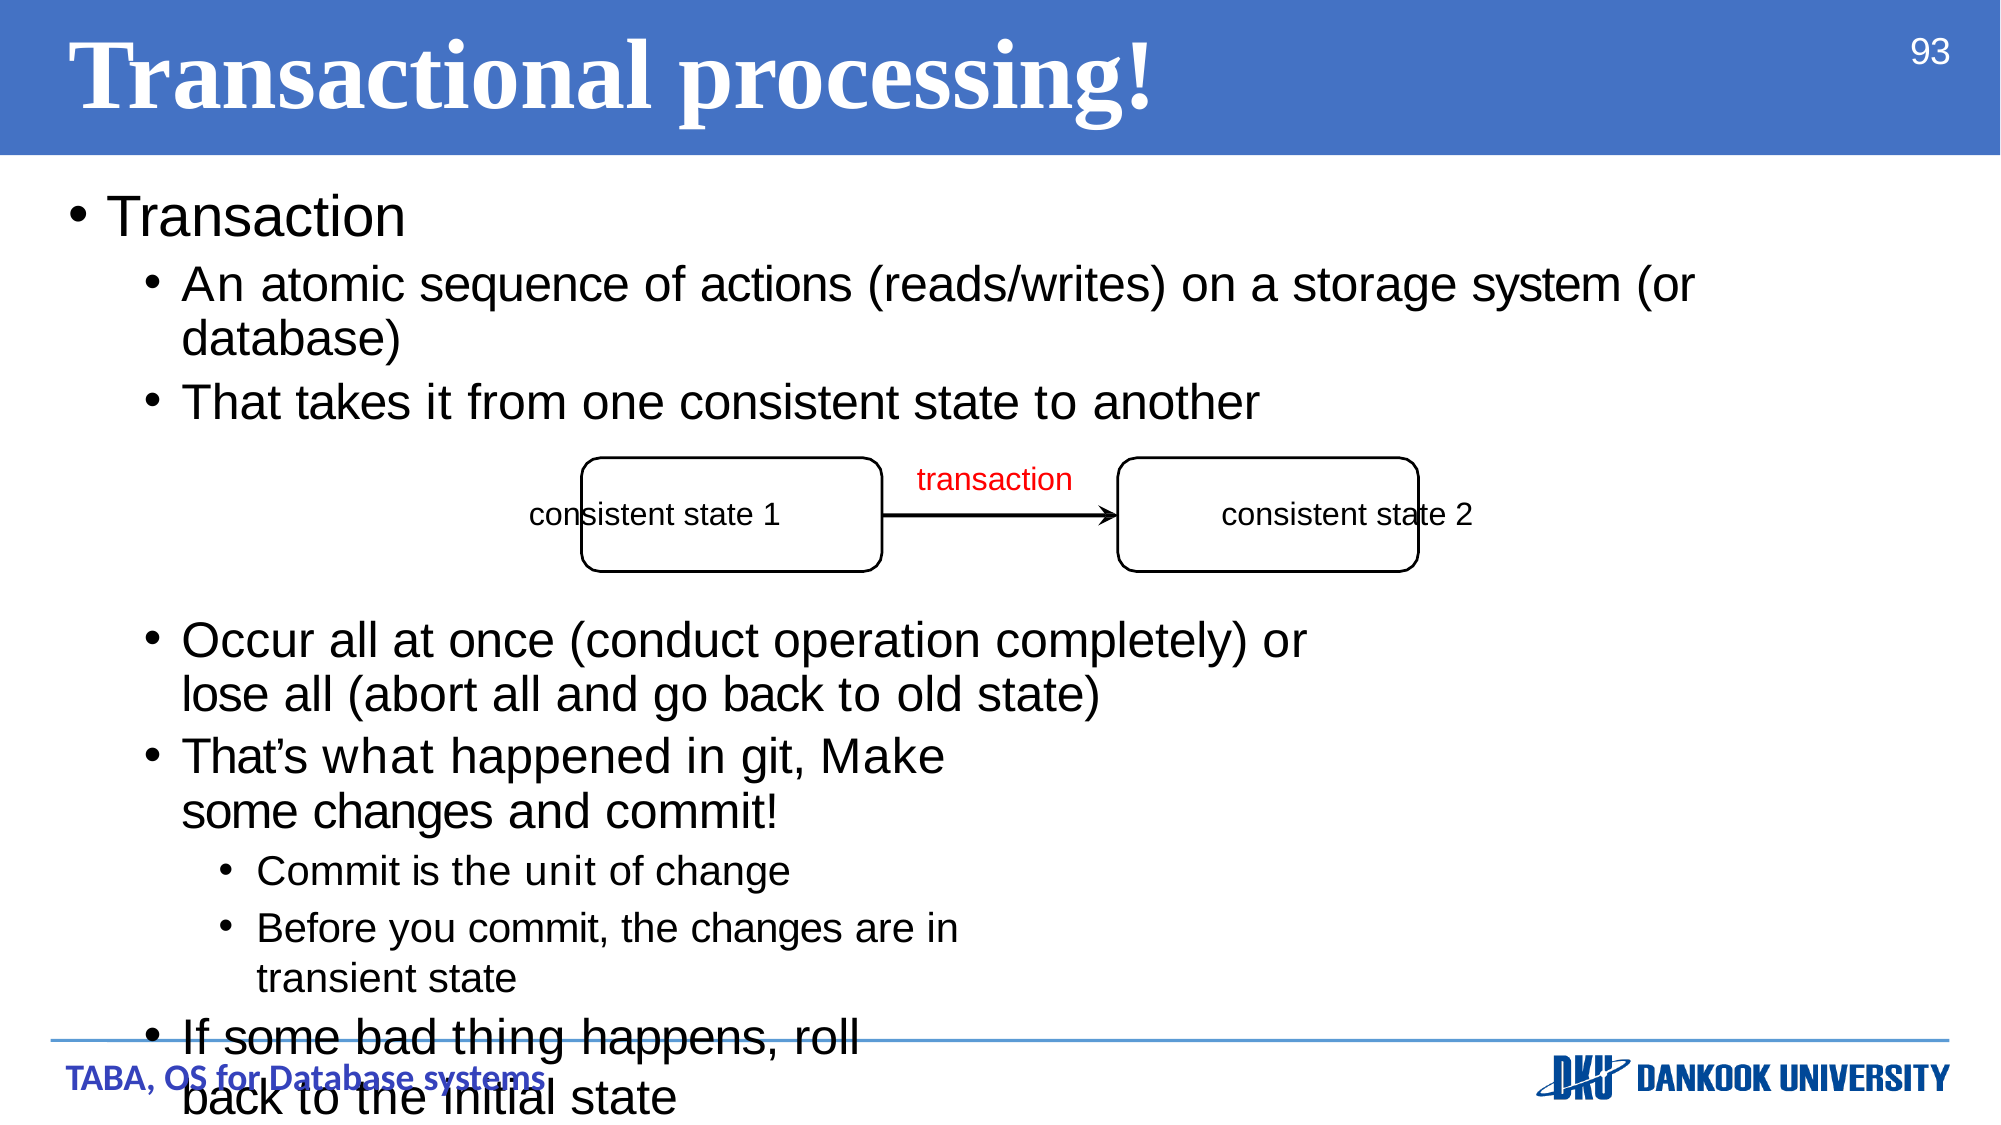

# Transactional processing!
93
Transaction
An atomic sequence of actions (reads/writes) on a storage system (or database)
That takes it from one consistent state to another
transaction
consistent state 1	consistent state 2

Occur all at once (conduct operation completely) or lose all (abort all and go back to old state)
That’s what happened in git, Make some changes and commit!
Commit is the unit of change
Before you commit, the changes are in transient state
If some bad thing happens, roll back to the initial state

TABA, OS for Database systems